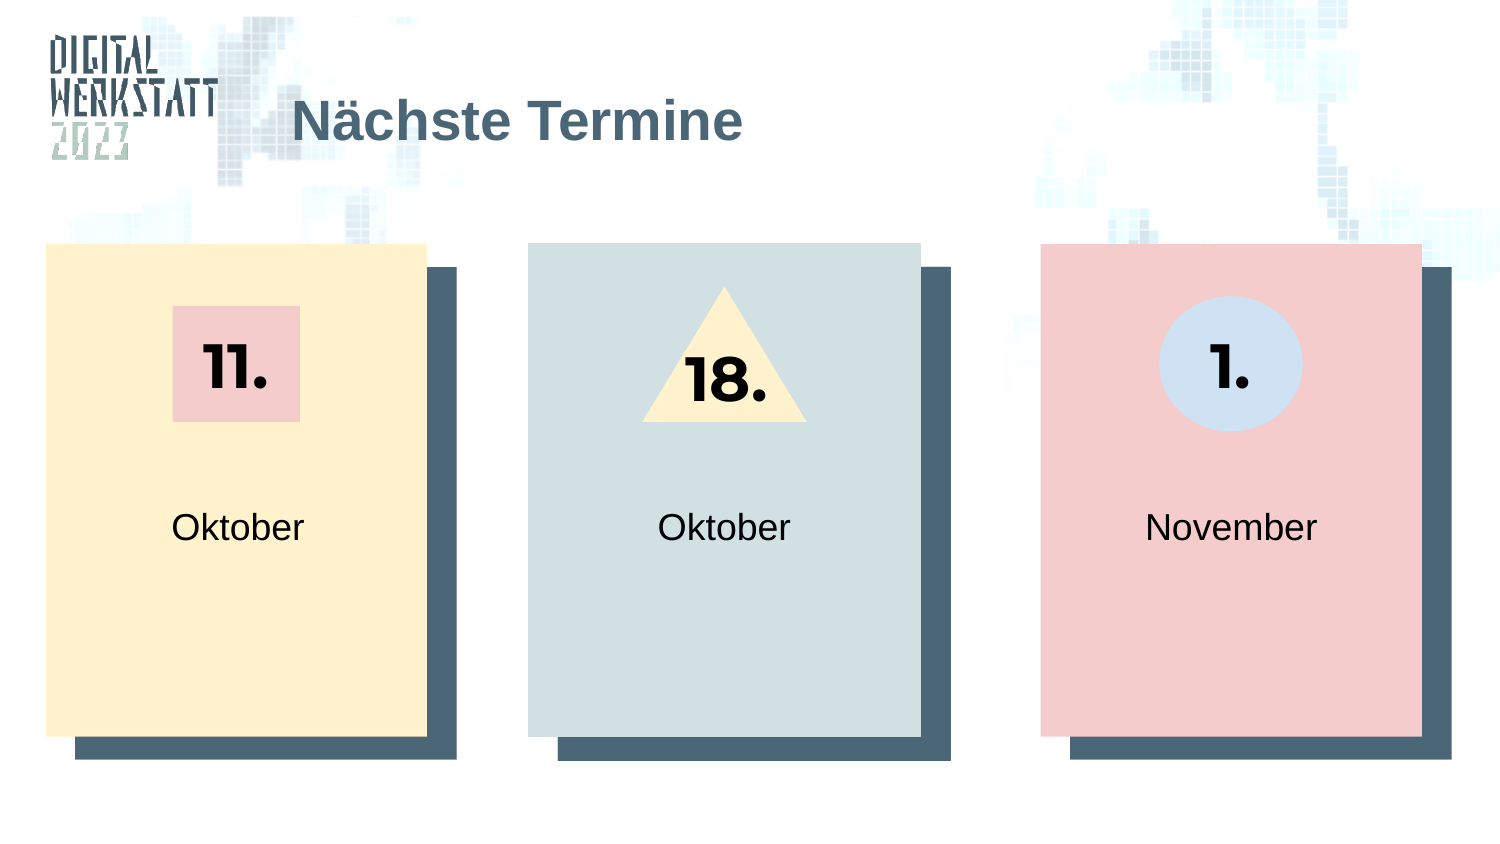

# Nächste Termine

Oktober

Oktober

November

1.
11.
18.